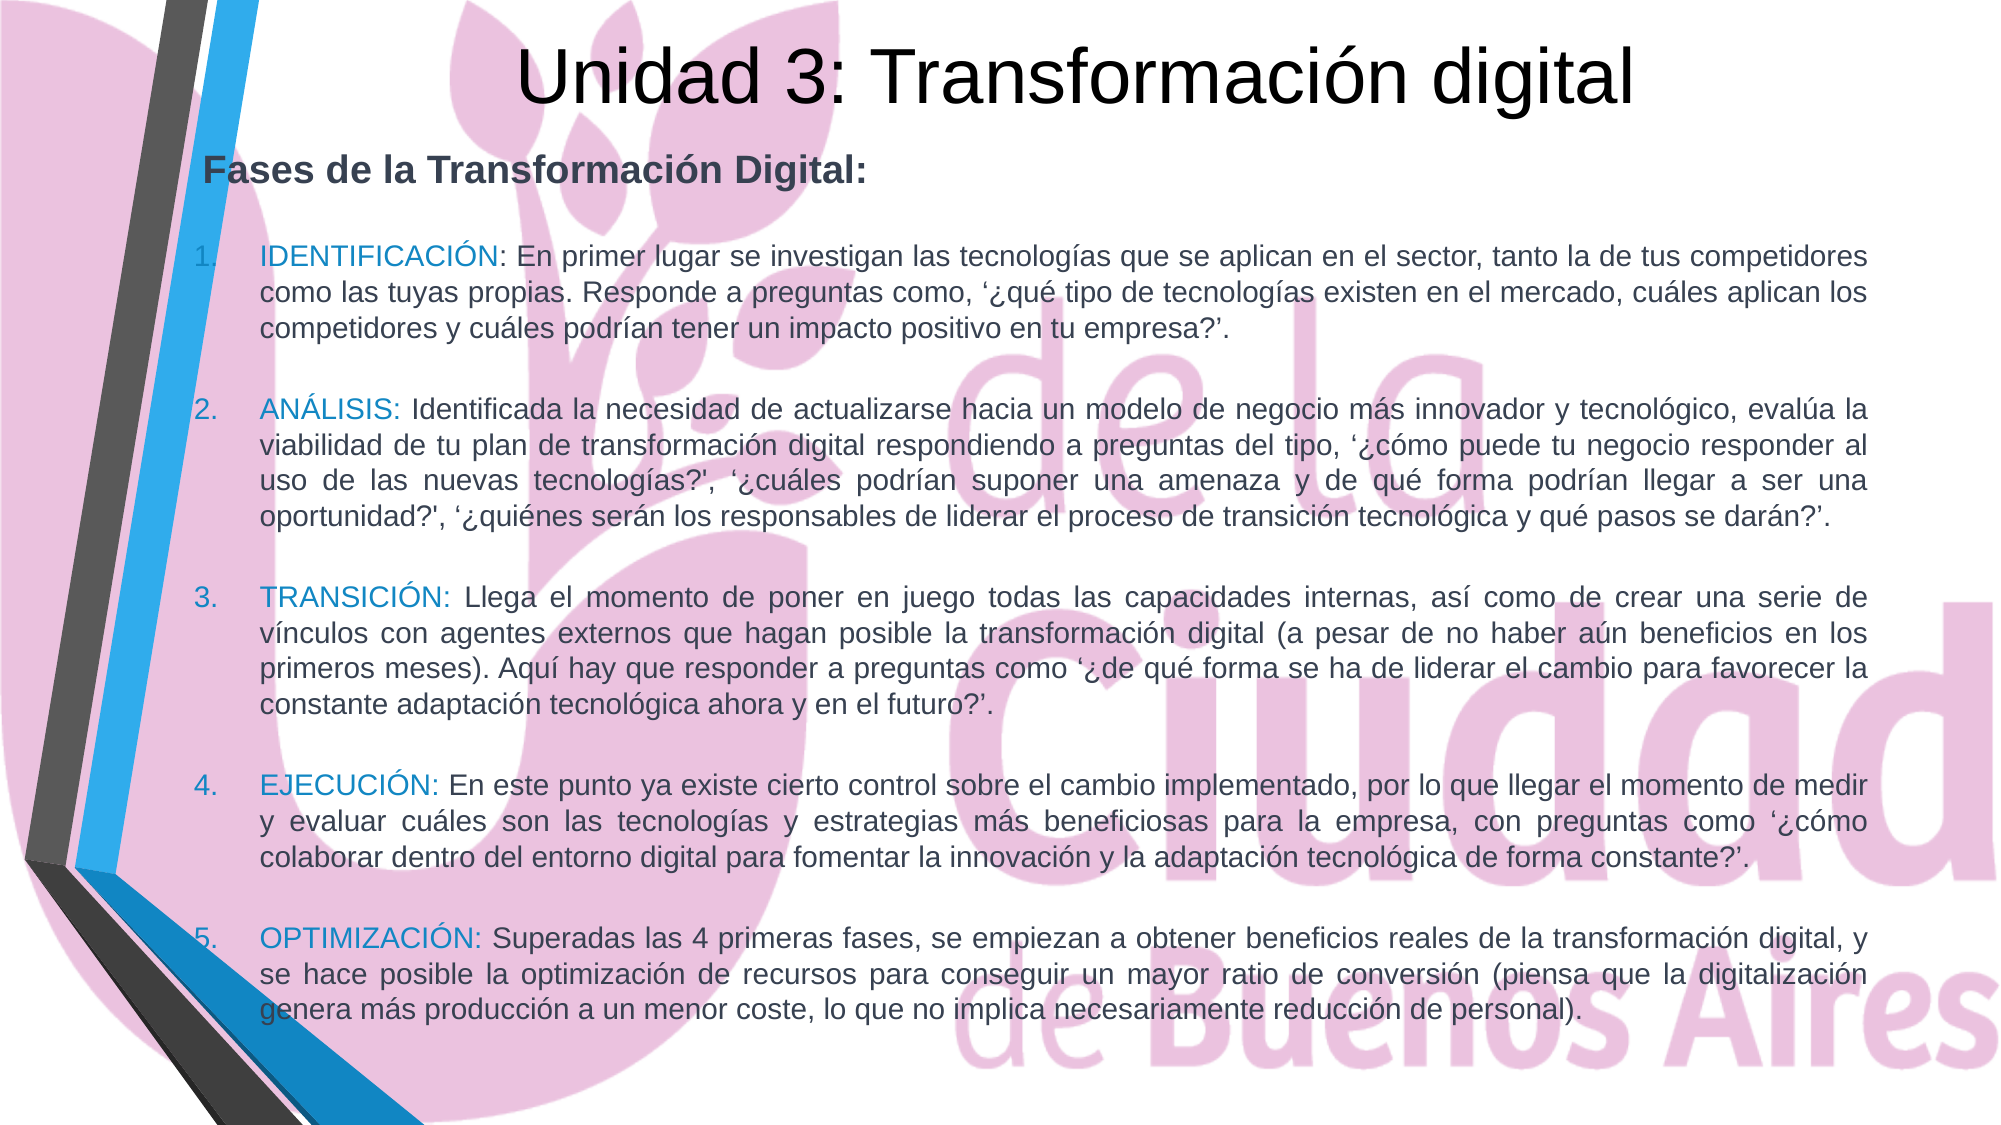

# Unidad 3: Transformación digital

Fases de la Transformación Digital:

IDENTIFICACIÓN: En primer lugar se investigan las tecnologías que se aplican en el sector, tanto la de tus competidores como las tuyas propias. Responde a preguntas como, ‘¿qué tipo de tecnologías existen en el mercado, cuáles aplican los competidores y cuáles podrían tener un impacto positivo en tu empresa?’.

ANÁLISIS: Identificada la necesidad de actualizarse hacia un modelo de negocio más innovador y tecnológico, evalúa la viabilidad de tu plan de transformación digital respondiendo a preguntas del tipo, ‘¿cómo puede tu negocio responder al uso de las nuevas tecnologías?', ‘¿cuáles podrían suponer una amenaza y de qué forma podrían llegar a ser una oportunidad?', ‘¿quiénes serán los responsables de liderar el proceso de transición tecnológica y qué pasos se darán?’.

TRANSICIÓN: Llega el momento de poner en juego todas las capacidades internas, así como de crear una serie de vínculos con agentes externos que hagan posible la transformación digital (a pesar de no haber aún beneficios en los primeros meses). Aquí hay que responder a preguntas como ‘¿de qué forma se ha de liderar el cambio para favorecer la constante adaptación tecnológica ahora y en el futuro?’.

EJECUCIÓN: En este punto ya existe cierto control sobre el cambio implementado, por lo que llegar el momento de medir y evaluar cuáles son las tecnologías y estrategias más beneficiosas para la empresa, con preguntas como ‘¿cómo colaborar dentro del entorno digital para fomentar la innovación y la adaptación tecnológica de forma constante?’.

OPTIMIZACIÓN: Superadas las 4 primeras fases, se empiezan a obtener beneficios reales de la transformación digital, y se hace posible la optimización de recursos para conseguir un mayor ratio de conversión (piensa que la digitalización genera más producción a un menor coste, lo que no implica necesariamente reducción de personal).